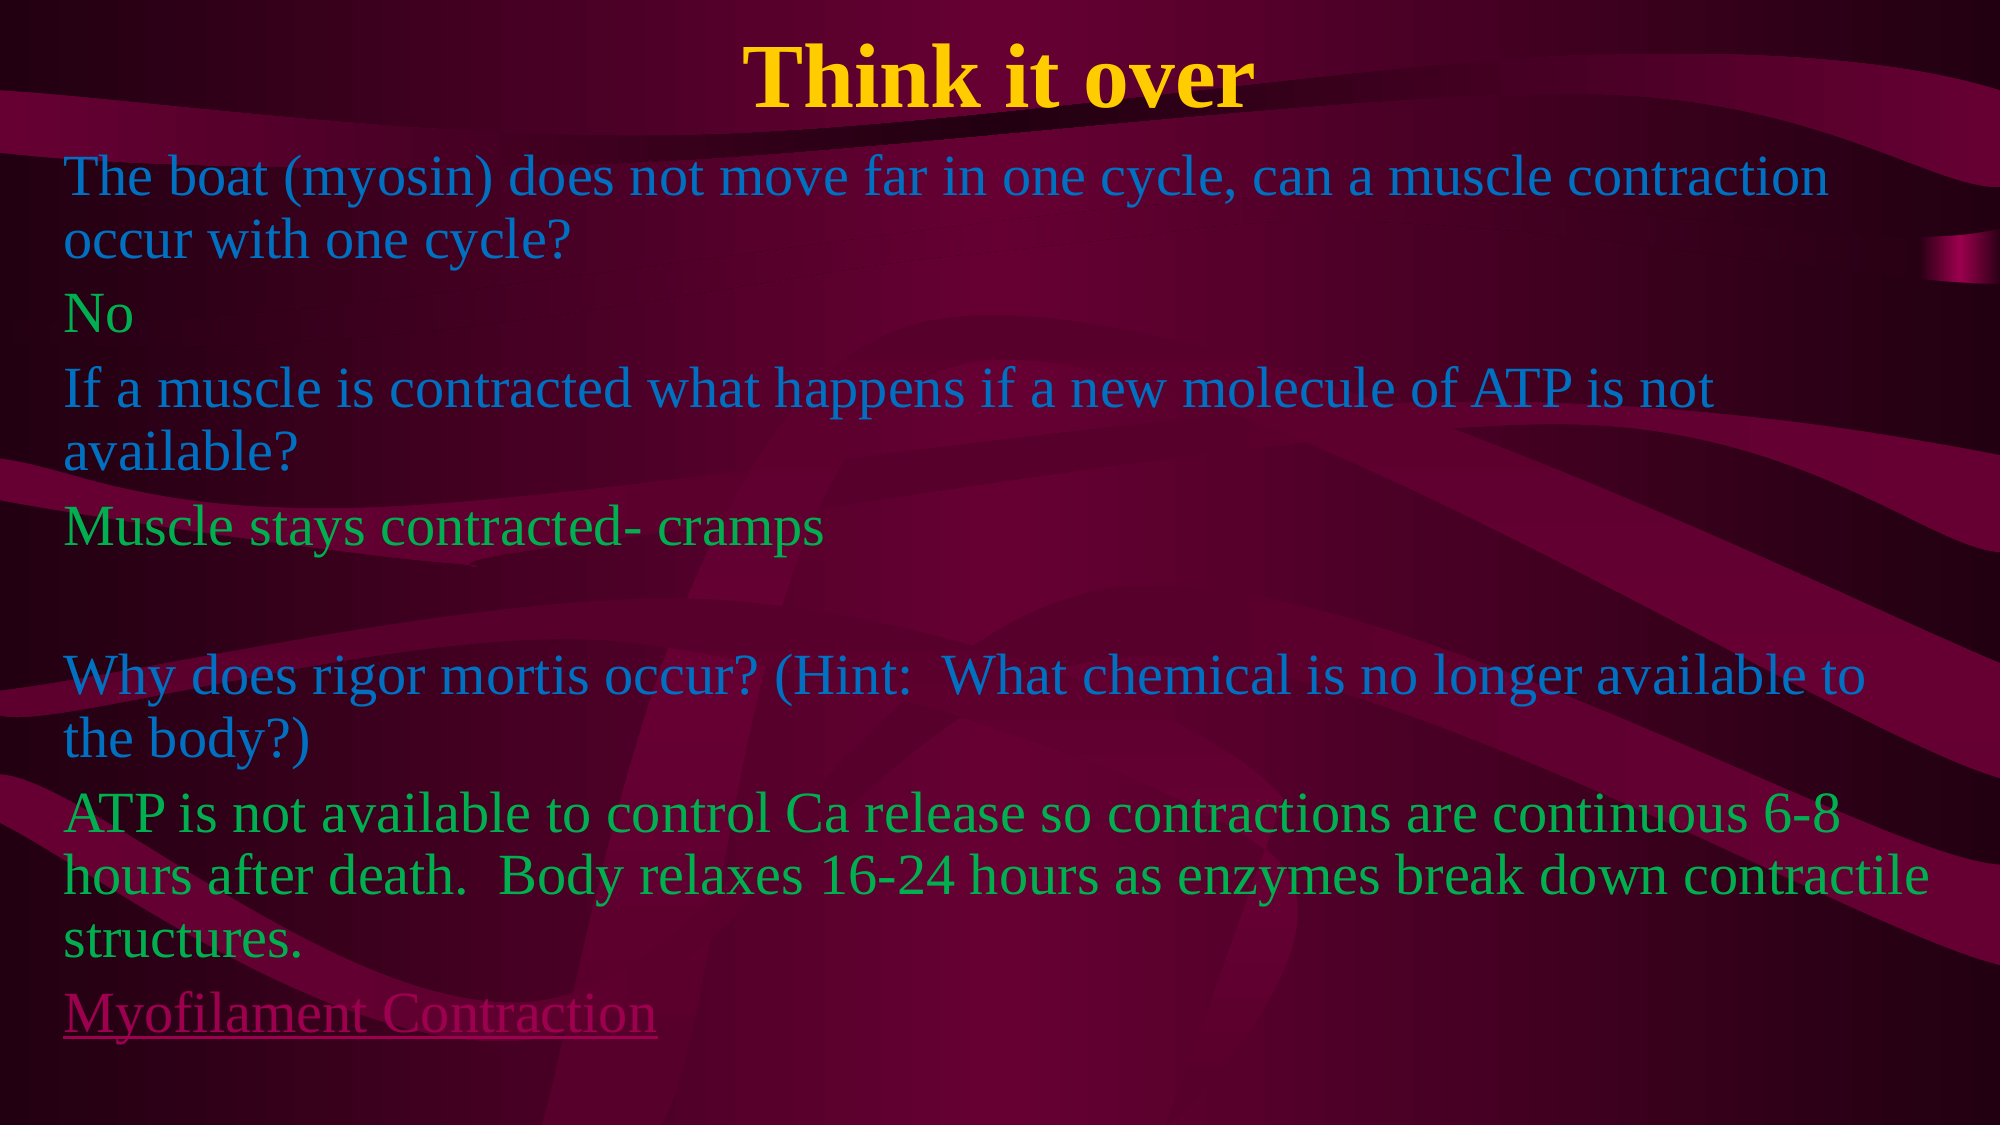

# Think it over
The boat (myosin) does not move far in one cycle, can a muscle contraction occur with one cycle?
No
If a muscle is contracted what happens if a new molecule of ATP is not available?
Muscle stays contracted- cramps

Why does rigor mortis occur? (Hint:  What chemical is no longer available to the body?)
ATP is not available to control Ca release so contractions are continuous 6-8 hours after death.  Body relaxes 16-24 hours as enzymes break down contractile structures.
Myofilament Contraction